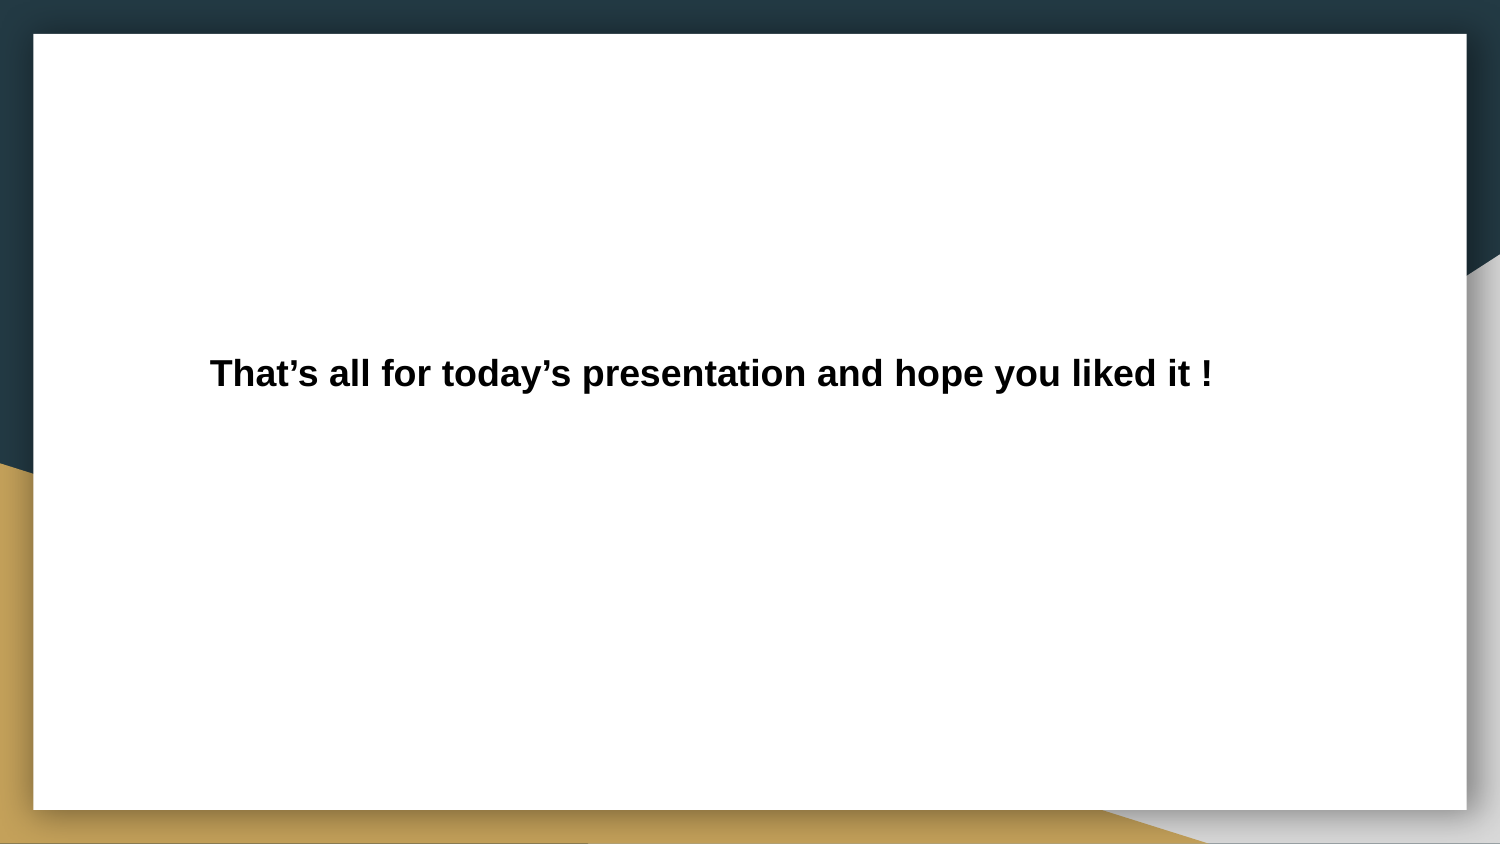

That’s all for today’s presentation and hope you liked it !